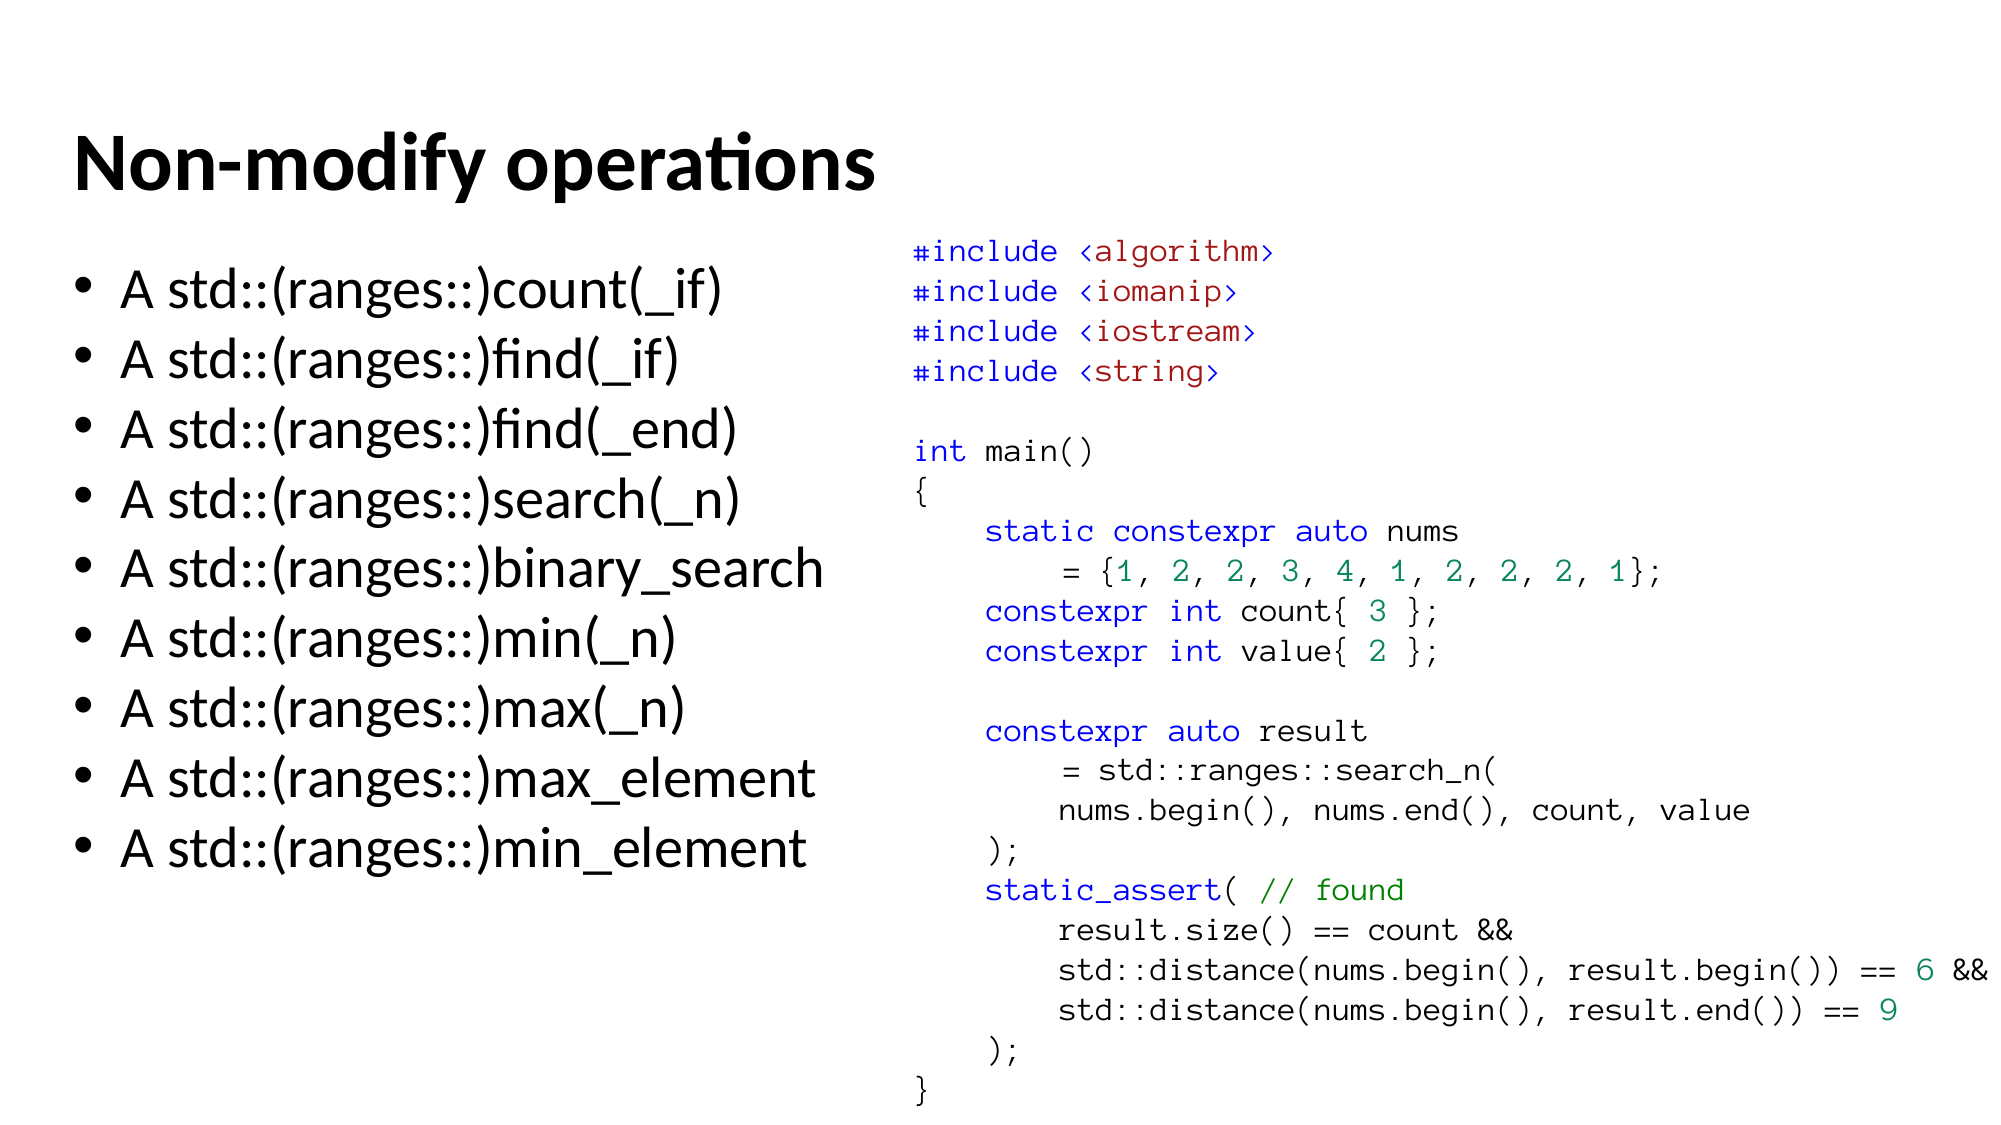

Non-modify operations
#include <algorithm>
#include <iomanip>
#include <iostream>
#include <string>

int main()
{
    static constexpr auto nums
	= {1, 2, 2, 3, 4, 1, 2, 2, 2, 1};
    constexpr int count{ 3 };
    constexpr int value{ 2 };

    constexpr auto result
	= std::ranges::search_n(
        nums.begin(), nums.end(), count, value
    );
    static_assert( // found
        result.size() == count &&
        std::distance(nums.begin(), result.begin()) == 6 &&
        std::distance(nums.begin(), result.end()) == 9
    );
}
A std::(ranges::)count(_if)
A std::(ranges::)find(_if)
A std::(ranges::)find(_end)
A std::(ranges::)search(_n)
A std::(ranges::)binary_search
A std::(ranges::)min(_n)
A std::(ranges::)max(_n)
A std::(ranges::)max_element
A std::(ranges::)min_element